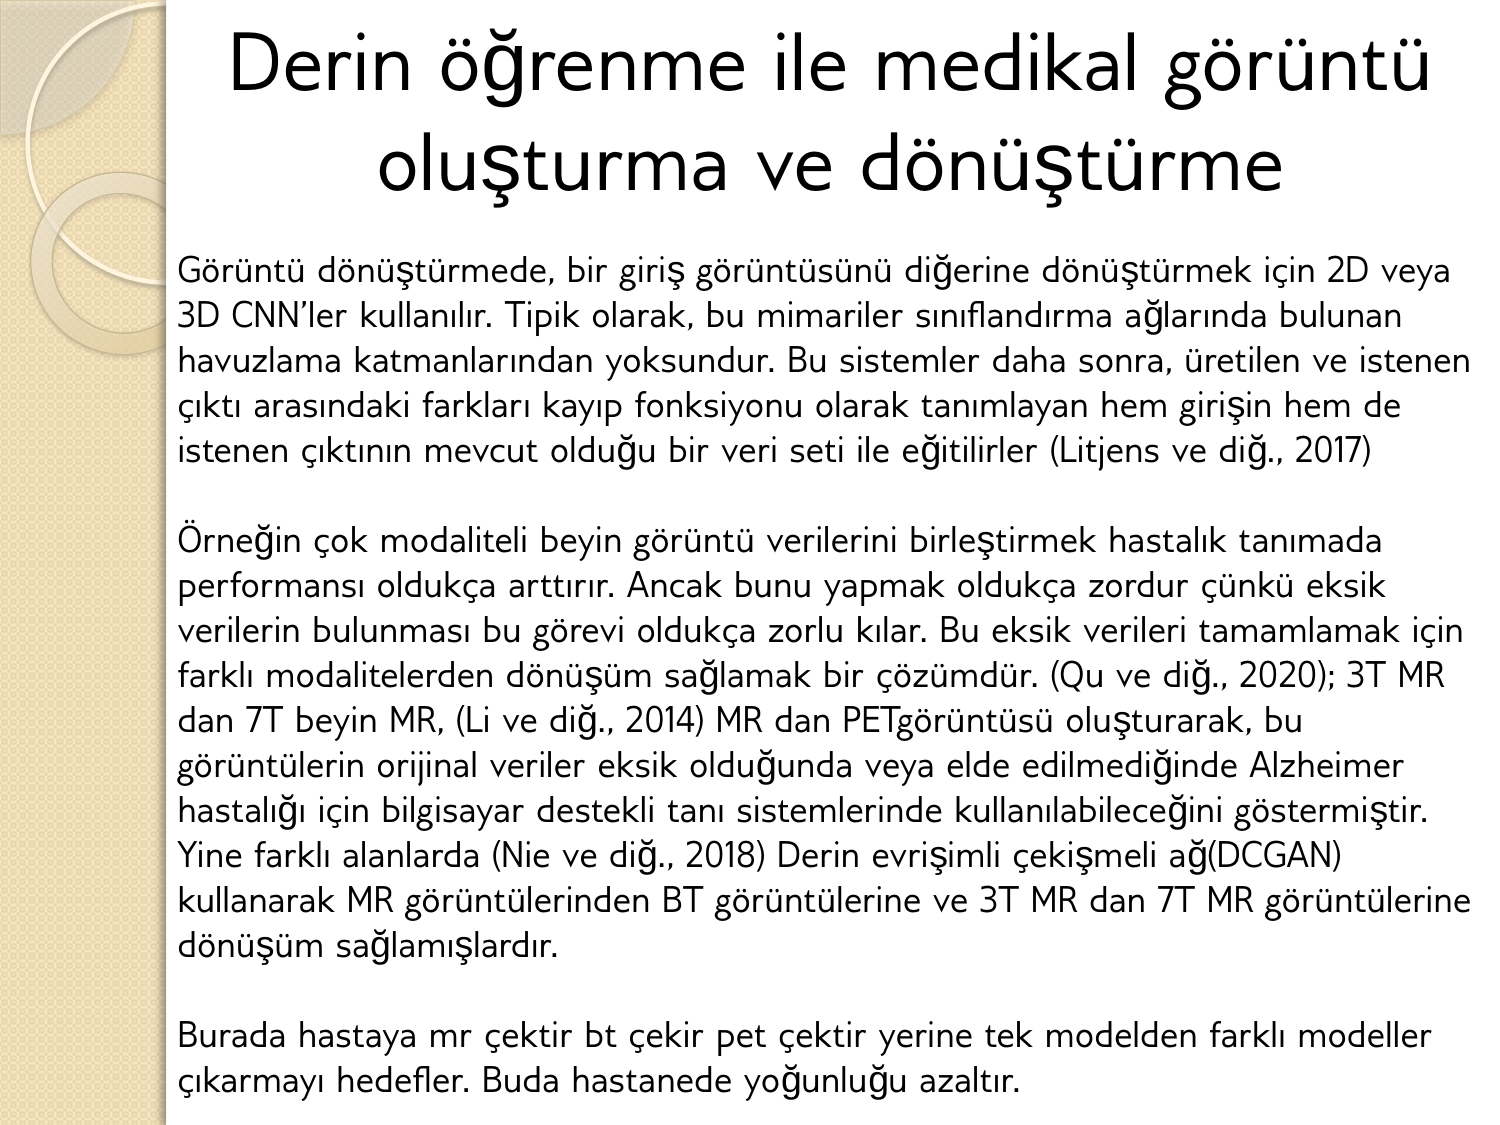

Derin öğrenme ile medikal görüntü oluşturma ve dönüştürme
Görüntü dönüştürmede, bir giriş görüntüsünü diğerine dönüştürmek için 2D veya 3D CNN’ler kullanılır. Tipik olarak, bu mimariler sınıflandırma ağlarında bulunan havuzlama katmanlarından yoksundur. Bu sistemler daha sonra, üretilen ve istenen çıktı arasındaki farkları kayıp fonksiyonu olarak tanımlayan hem girişin hem de istenen çıktının mevcut olduğu bir veri seti ile eğitilirler (Litjens ve diğ., 2017)

Örneğin çok modaliteli beyin görüntü verilerini birleştirmek hastalık tanımada performansı oldukça arttırır. Ancak bunu yapmak oldukça zordur çünkü eksik verilerin bulunması bu görevi oldukça zorlu kılar. Bu eksik verileri tamamlamak için farklı modalitelerden dönüşüm sağlamak bir çözümdür. (Qu ve diğ., 2020); 3T MR dan 7T beyin MR, (Li ve diğ., 2014) MR dan PETgörüntüsü oluşturarak, bu görüntülerin orijinal veriler eksik olduğunda veya elde edilmediğinde Alzheimer hastalığı için bilgisayar destekli tanı sistemlerinde kullanılabileceğini göstermiştir. Yine farklı alanlarda (Nie ve diğ., 2018) Derin evrişimli çekişmeli ağ(DCGAN) kullanarak MR görüntülerinden BT görüntülerine ve 3T MR dan 7T MR görüntülerine dönüşüm sağlamışlardır.

Burada hastaya mr çektir bt çekir pet çektir yerine tek modelden farklı modeller çıkarmayı hedefler. Buda hastanede yoğunluğu azaltır.